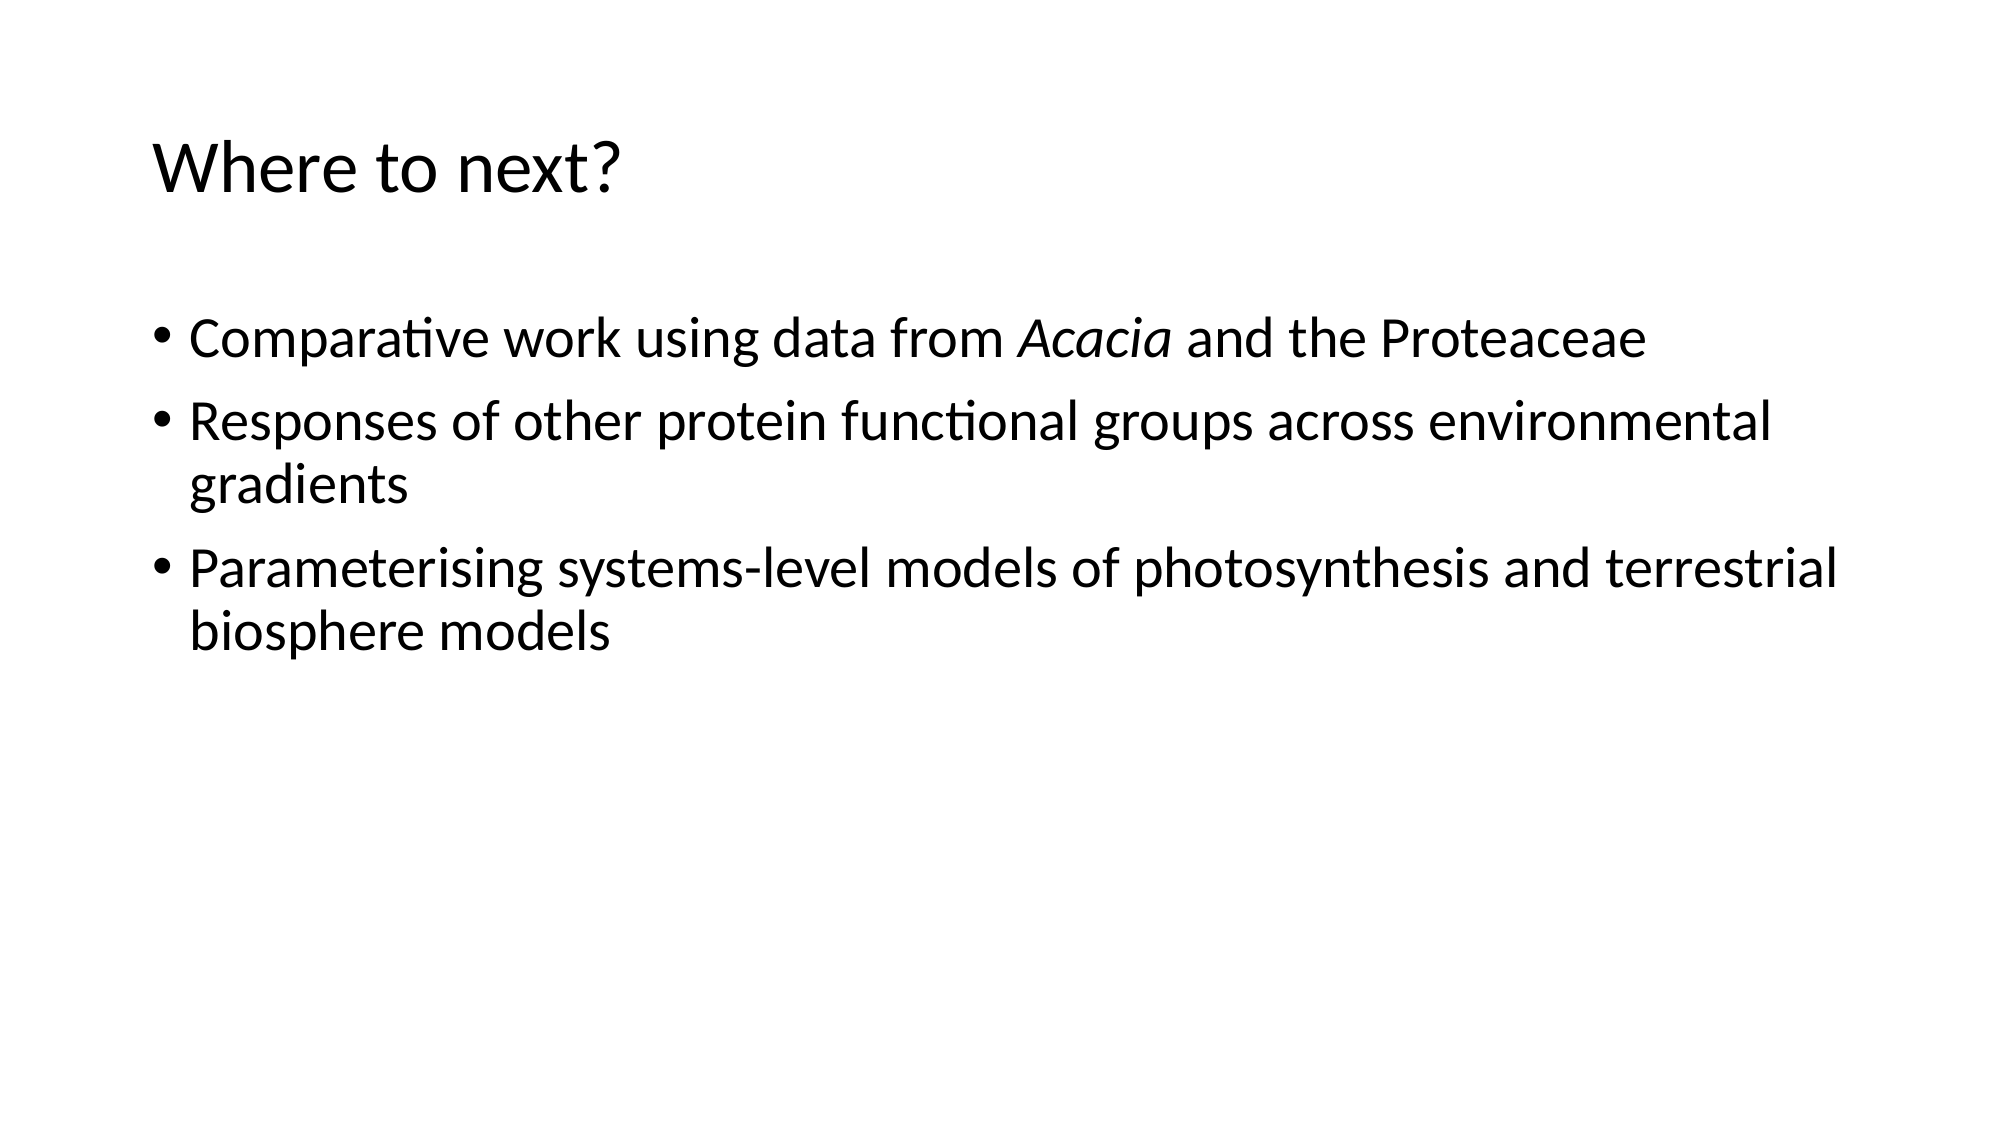

# Where to next?
Comparative work using data from Acacia and the Proteaceae
Responses of other protein functional groups across environmental gradients
Parameterising systems-level models of photosynthesis and terrestrial biosphere models